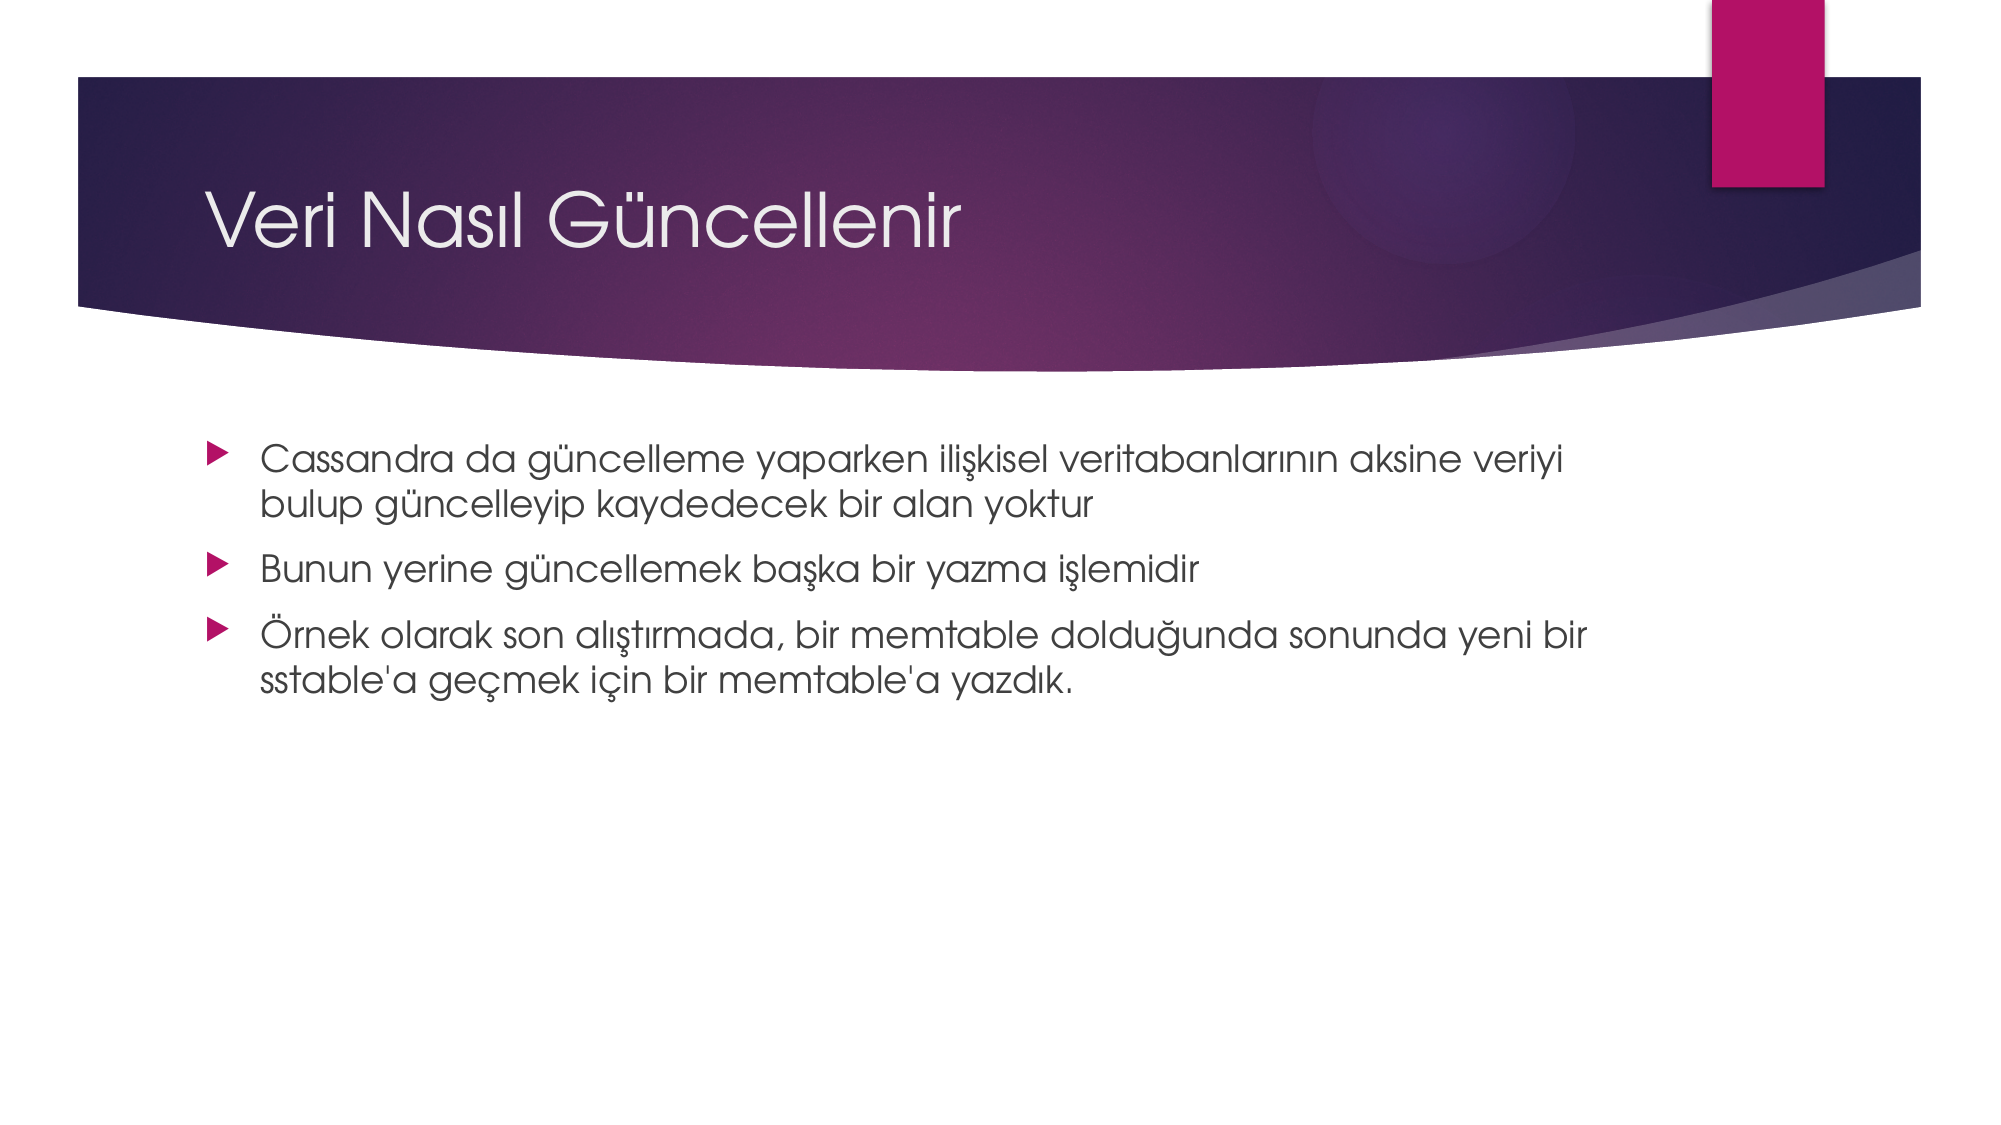

# Veri Nasıl Güncellenir
Cassandra da güncelleme yaparken ilişkisel veritabanlarının aksine veriyi bulup güncelleyip kaydedecek bir alan yoktur
Bunun yerine güncellemek başka bir yazma işlemidir
Örnek olarak son alıştırmada, bir memtable dolduğunda sonunda yeni bir sstable'a geçmek için bir memtable'a yazdık.